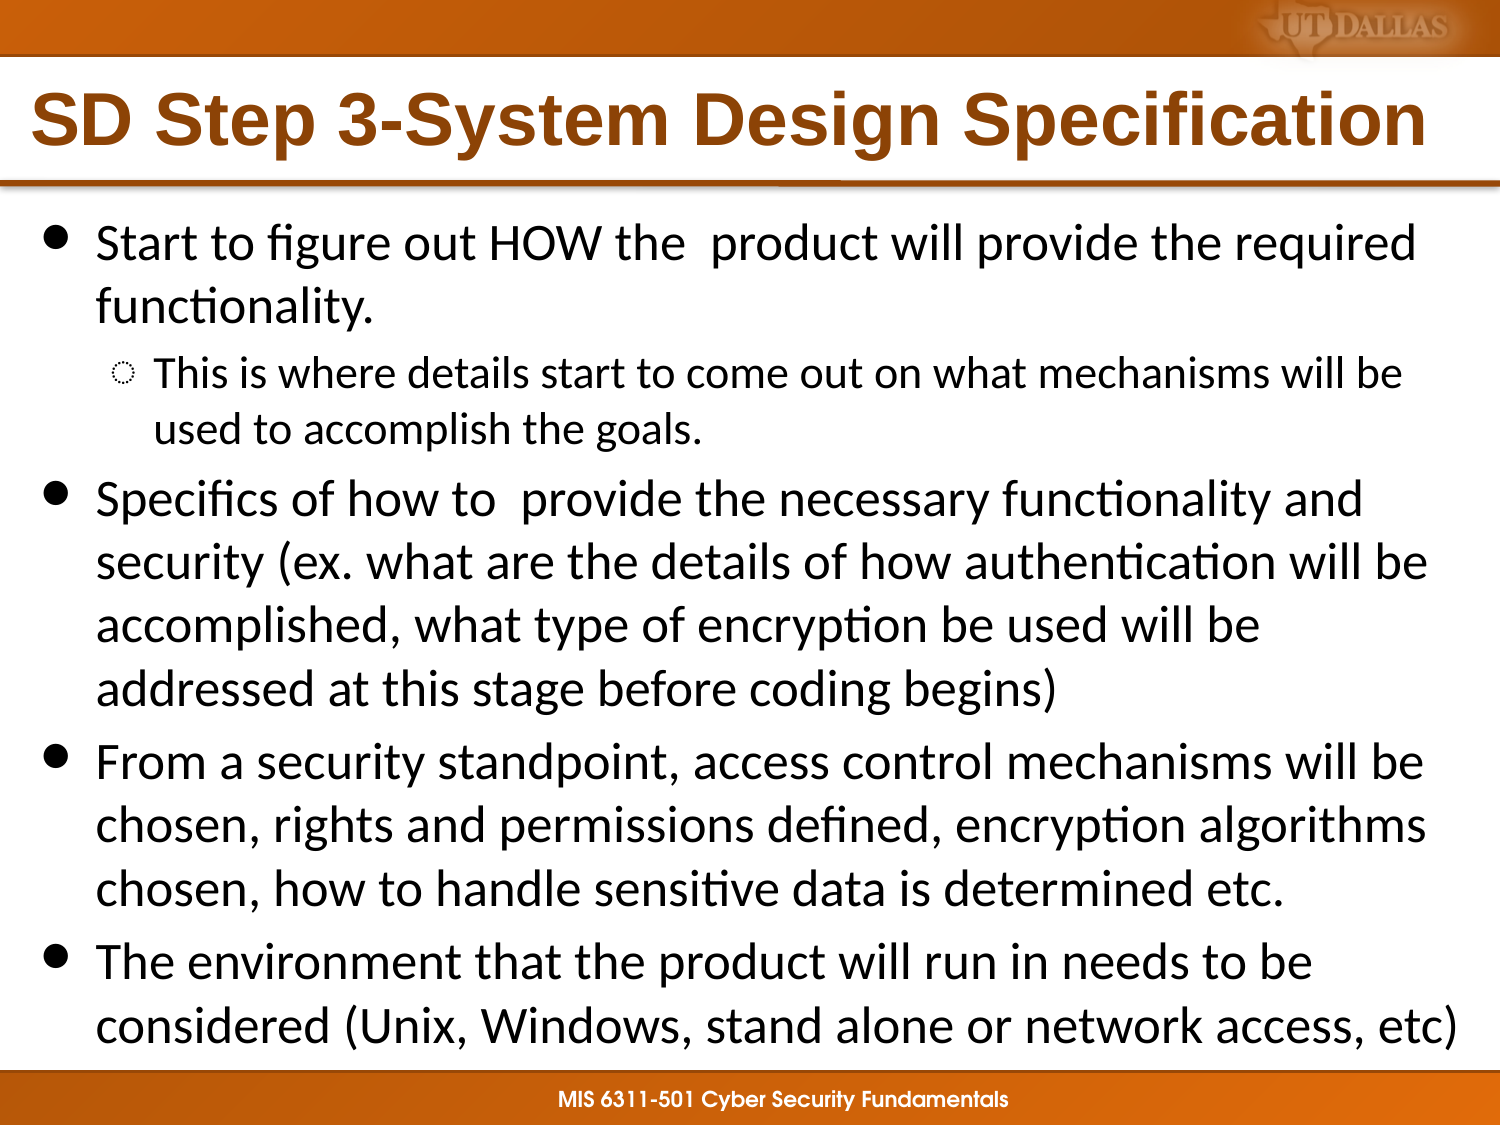

# SD Step 3-System Design Specification
Start to figure out HOW the  product will provide the required functionality.
This is where details start to come out on what mechanisms will be used to accomplish the goals.
Specifics of how to  provide the necessary functionality and security (ex. what are the details of how authentication will be accomplished, what type of encryption be used will be addressed at this stage before coding begins)
From a security standpoint, access control mechanisms will be chosen, rights and permissions defined, encryption algorithms chosen, how to handle sensitive data is determined etc.
The environment that the product will run in needs to be considered (Unix, Windows, stand alone or network access, etc)